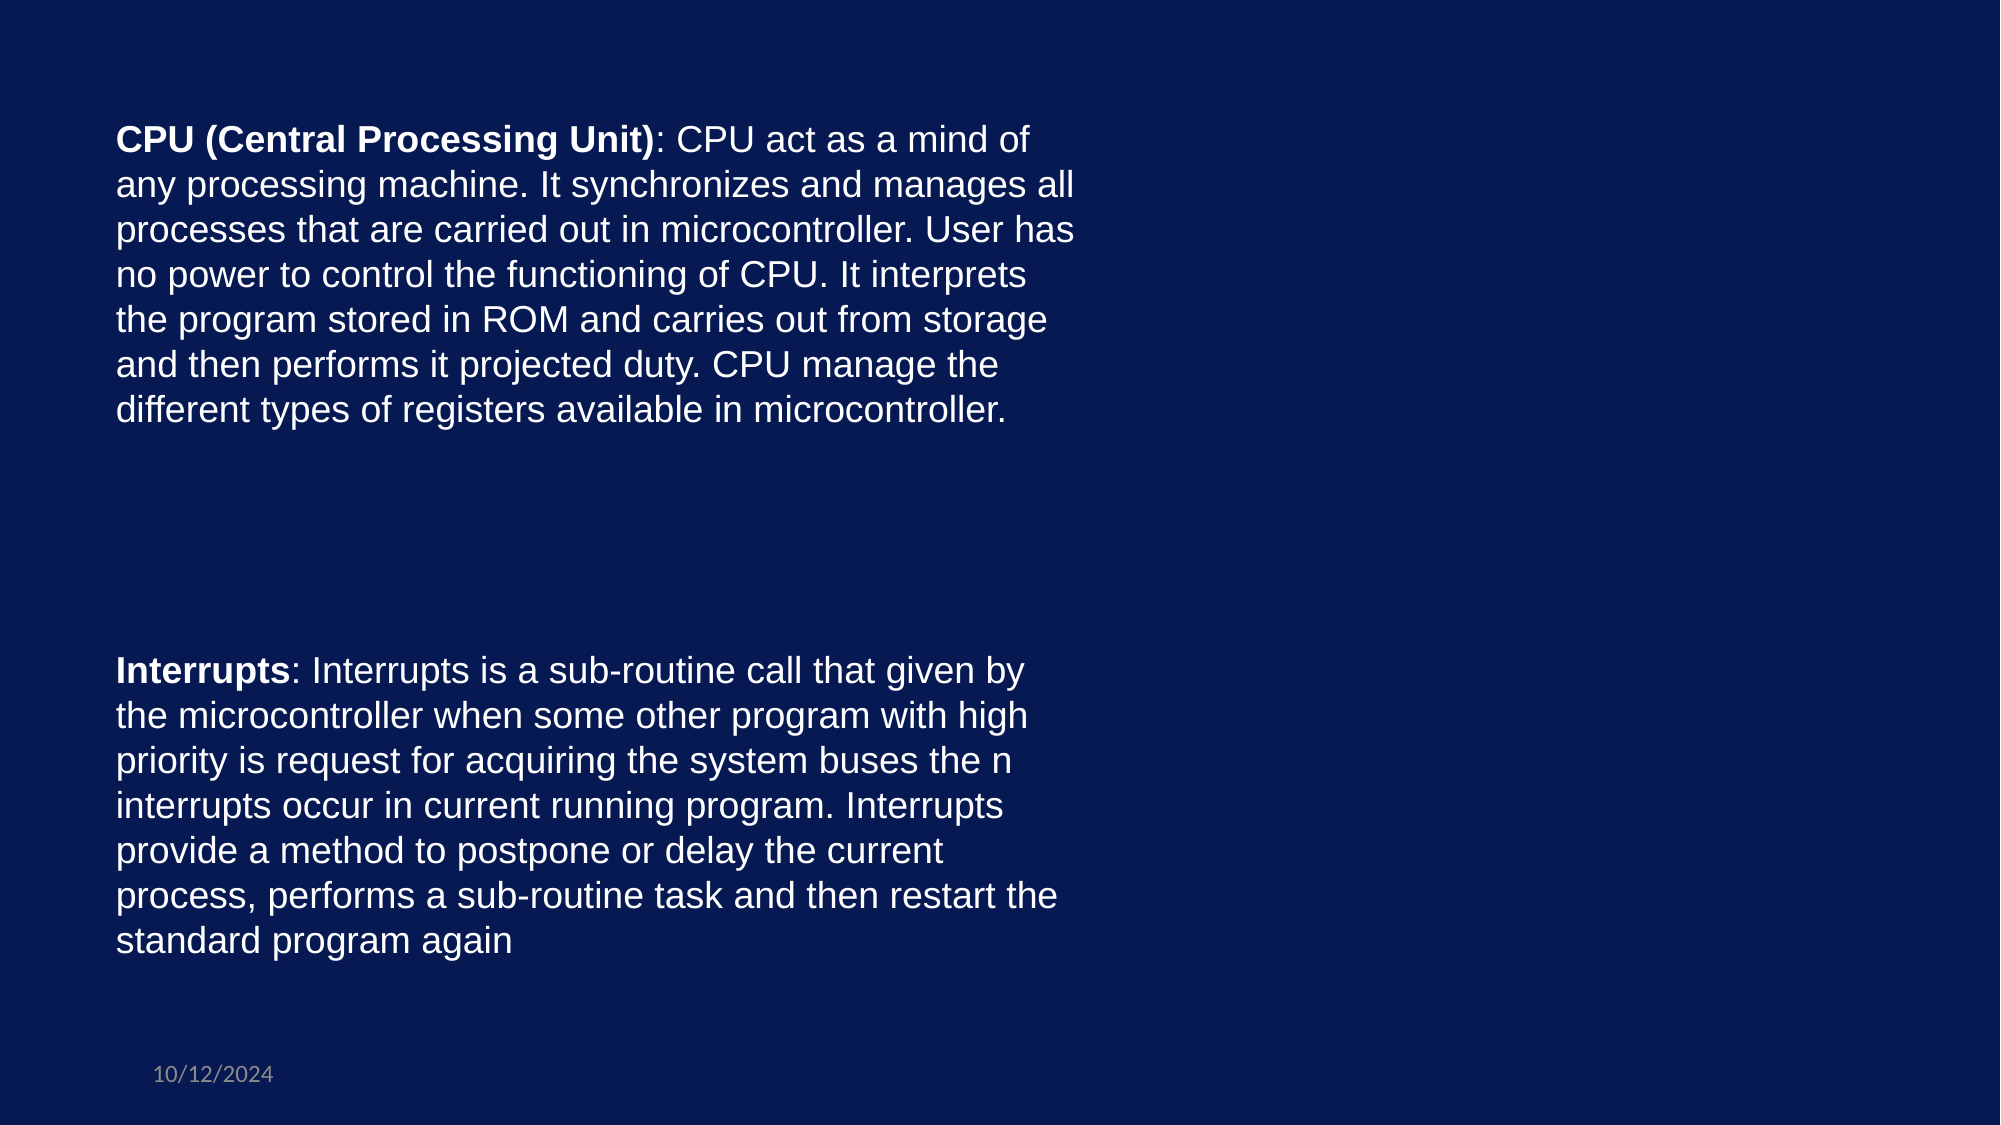

CPU (Central Processing Unit): CPU act as a mind of any processing machine. It synchronizes and manages all processes that are carried out in microcontroller. User has no power to control the functioning of CPU. It interprets the program stored in ROM and carries out from storage and then performs it projected duty. CPU manage the different types of registers available in microcontroller.
Interrupts: Interrupts is a sub-routine call that given by the microcontroller when some other program with high priority is request for acquiring the system buses the n interrupts occur in current running program. Interrupts provide a method to postpone or delay the current process, performs a sub-routine task and then restart the standard program again
10/12/2024